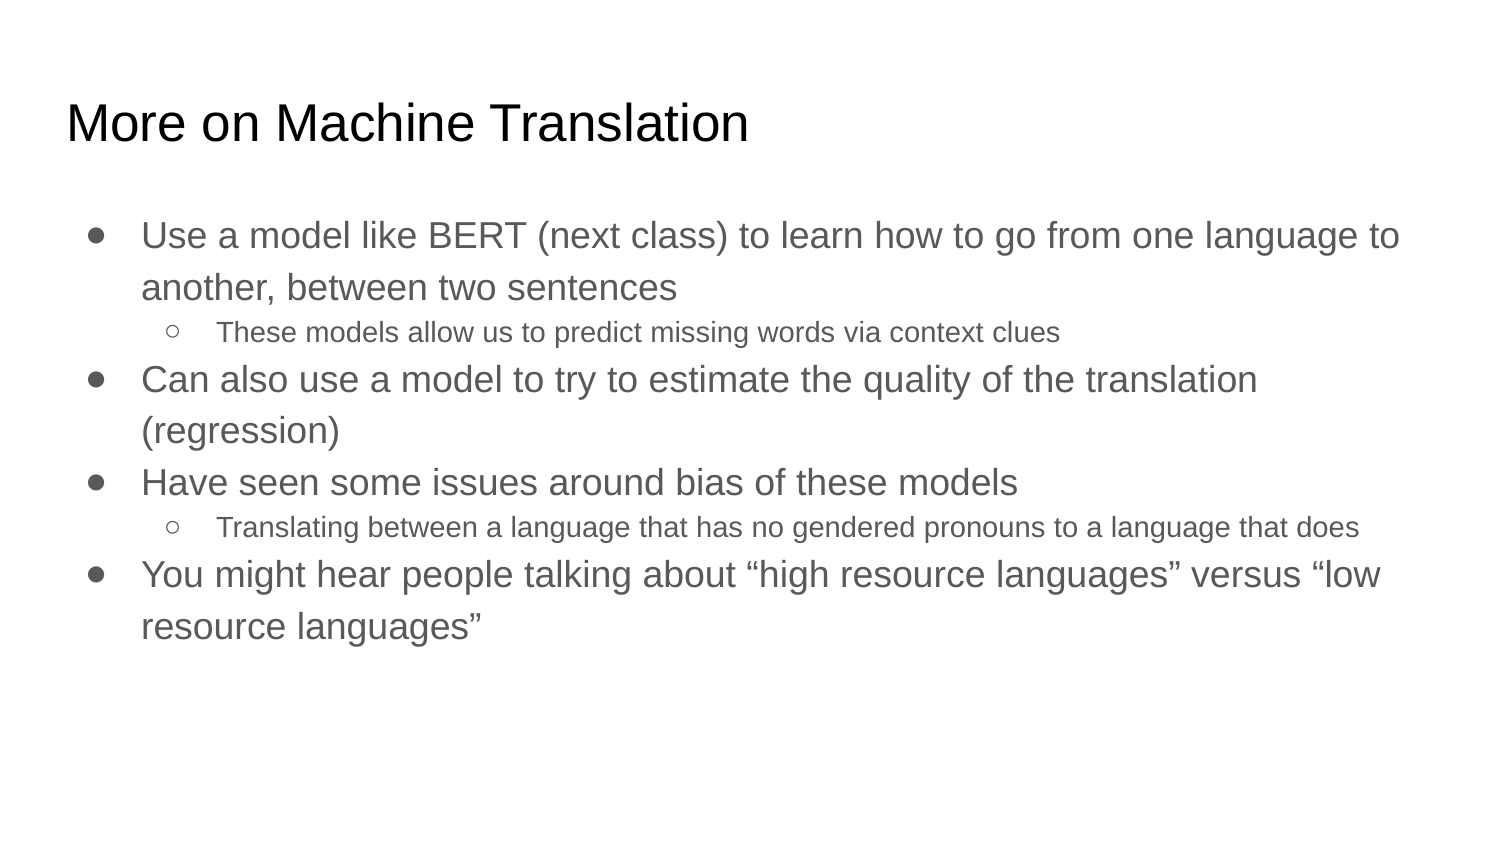

# More on Machine Translation
Use a model like BERT (next class) to learn how to go from one language to another, between two sentences
These models allow us to predict missing words via context clues
Can also use a model to try to estimate the quality of the translation (regression)
Have seen some issues around bias of these models
Translating between a language that has no gendered pronouns to a language that does
You might hear people talking about “high resource languages” versus “low resource languages”